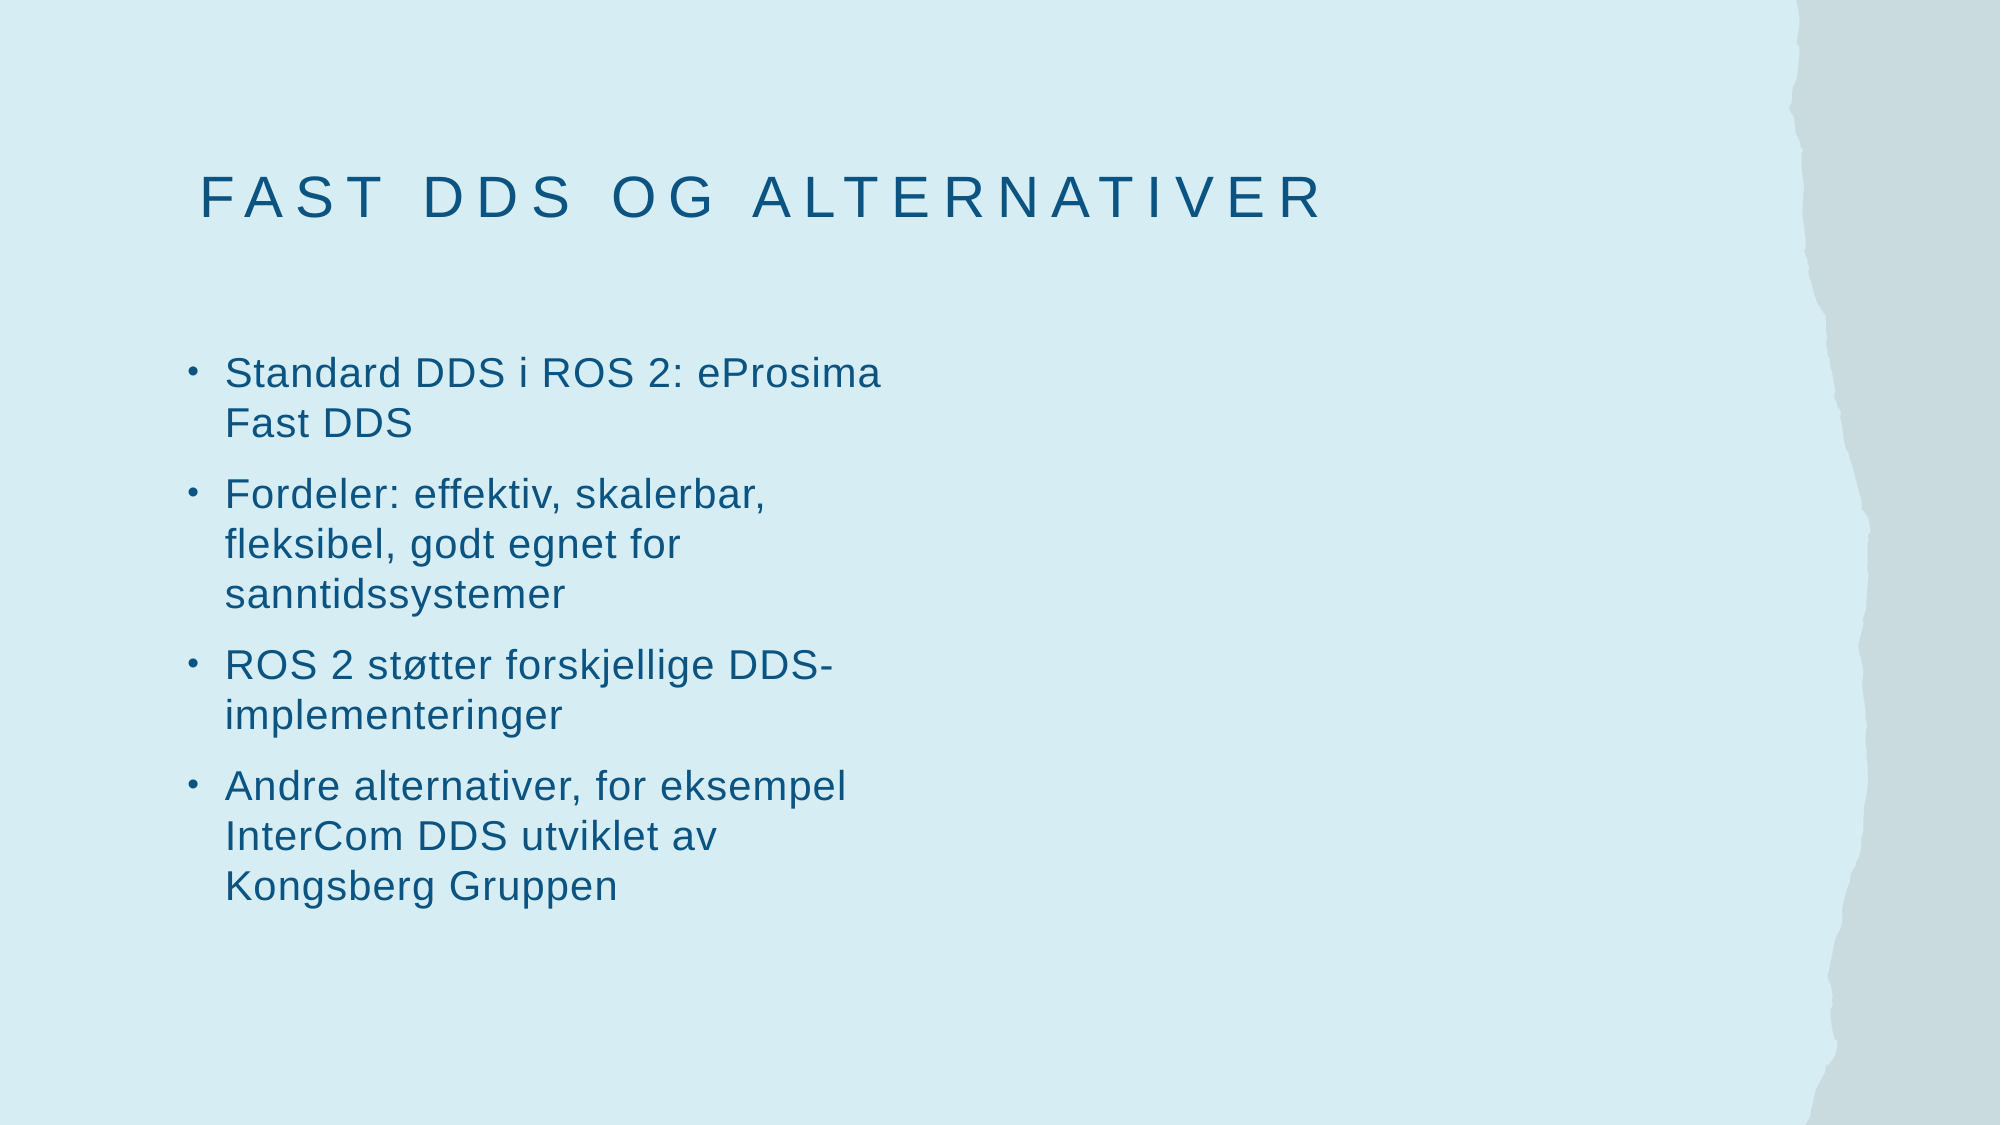

# Fast DDS og alternativer
Standard DDS i ROS 2: eProsima Fast DDS
Fordeler: effektiv, skalerbar, fleksibel, godt egnet for sanntidssystemer
ROS 2 støtter forskjellige DDS-implementeringer
Andre alternativer, for eksempel InterCom DDS utviklet av Kongsberg Gruppen